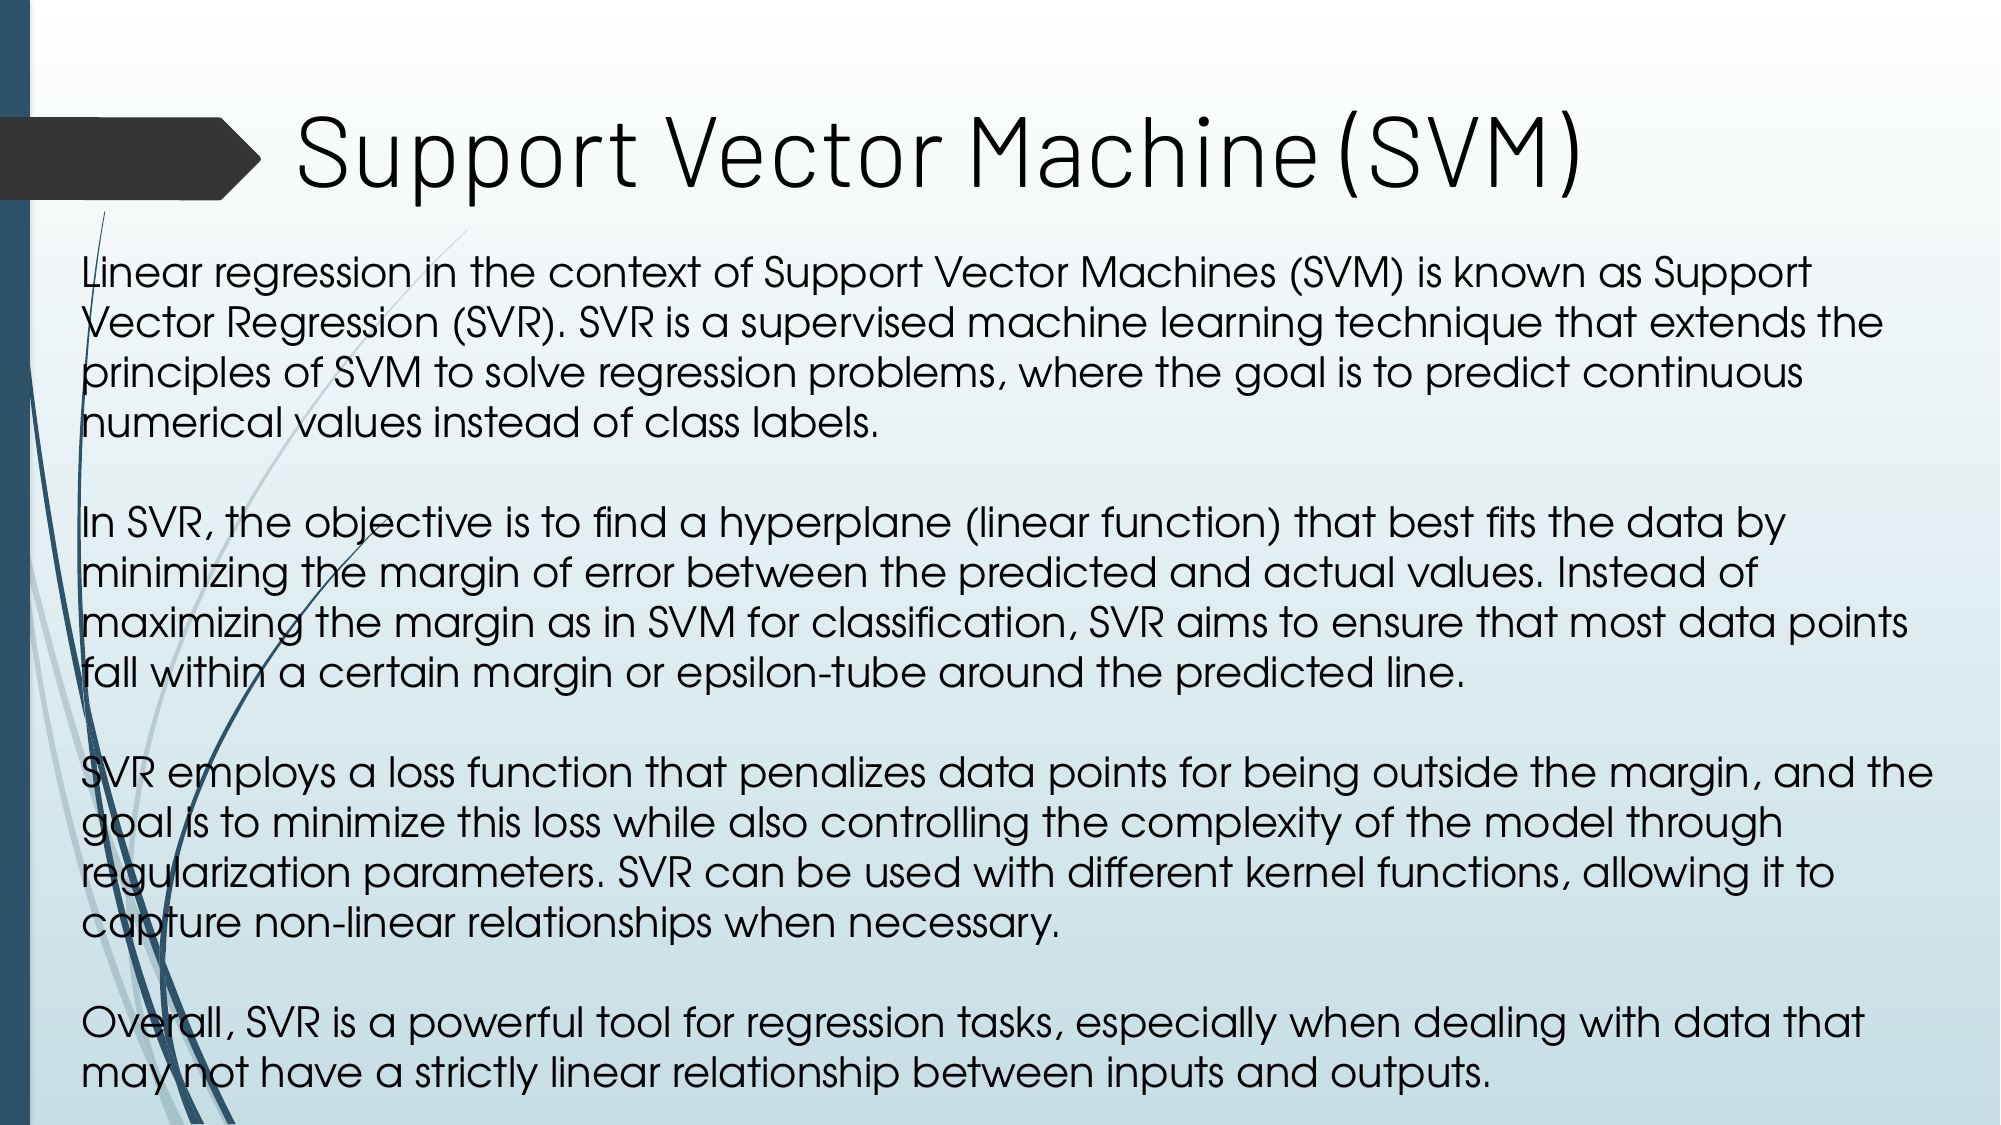

Support Vector Machine (SVM)
Linear regression in the context of Support Vector Machines (SVM) is known as Support Vector Regression (SVR). SVR is a supervised machine learning technique that extends the principles of SVM to solve regression problems, where the goal is to predict continuous numerical values instead of class labels.

In SVR, the objective is to find a hyperplane (linear function) that best fits the data by minimizing the margin of error between the predicted and actual values. Instead of maximizing the margin as in SVM for classification, SVR aims to ensure that most data points fall within a certain margin or epsilon-tube around the predicted line.

SVR employs a loss function that penalizes data points for being outside the margin, and the goal is to minimize this loss while also controlling the complexity of the model through regularization parameters. SVR can be used with different kernel functions, allowing it to capture non-linear relationships when necessary.

Overall, SVR is a powerful tool for regression tasks, especially when dealing with data that may not have a strictly linear relationship between inputs and outputs.